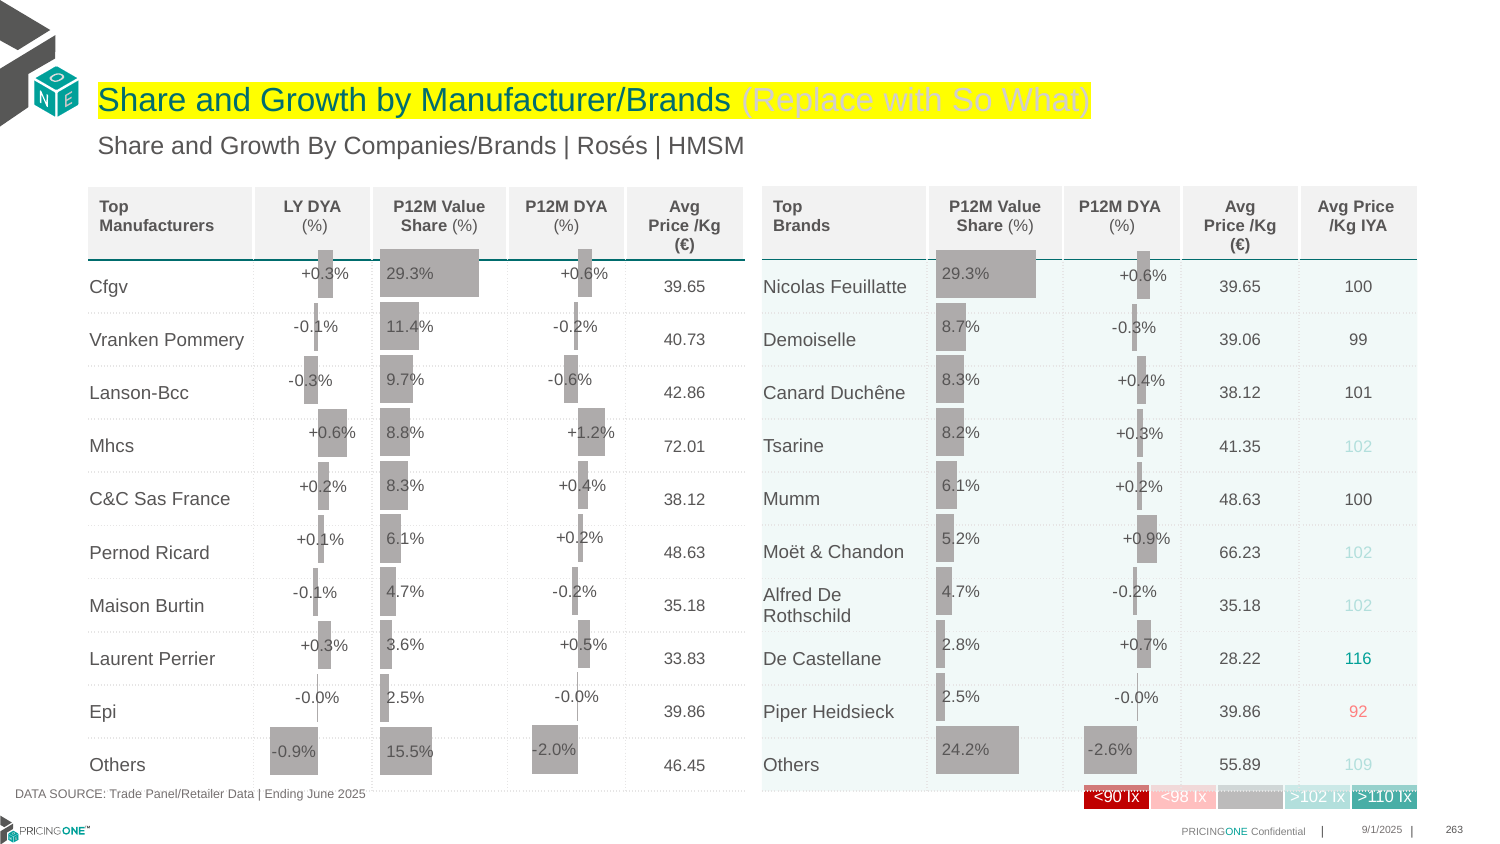

# Share and Growth by Manufacturer/Brands (Replace with So What)

Share and Growth By Companies/Brands | Rosés | HMSM
| Top Brands | P12M Value Share (%) | P12M DYA (%) | Avg Price /Kg (€) | Avg Price /Kg IYA |
| --- | --- | --- | --- | --- |
| Nicolas Feuillatte |  |  | 39.65 | 100 |
| Demoiselle |  |  | 39.06 | 99 |
| Canard Duchêne |  |  | 38.12 | 101 |
| Tsarine |  |  | 41.35 | 102 |
| Mumm |  |  | 48.63 | 100 |
| Moët & Chandon |  |  | 66.23 | 102 |
| Alfred De Rothschild |  |  | 35.18 | 102 |
| De Castellane |  |  | 28.22 | 116 |
| Piper Heidsieck |  |  | 39.86 | 92 |
| Others |  |  | 55.89 | 109 |
| Top Manufacturers | LY DYA (%) | P12M Value Share (%) | P12M DYA (%) | Avg Price /Kg (€) |
| --- | --- | --- | --- | --- |
| Cfgv |  |  |  | 39.65 |
| Vranken Pommery |  |  |  | 40.73 |
| Lanson-Bcc |  |  |  | 42.86 |
| Mhcs |  |  |  | 72.01 |
| C&C Sas France |  |  |  | 38.12 |
| Pernod Ricard |  |  |  | 48.63 |
| Maison Burtin |  |  |  | 35.18 |
| Laurent Perrier |  |  |  | 33.83 |
| Epi |  |  |  | 39.86 |
| Others |  |  |  | 46.45 |

### Chart

| Category | Share DYA P12M |
|---|---|
|  | 0.006150280671556874 |

### Chart

| Category | Value Share P12M |
|---|---|
|  | 0.29263832041007837 |

### Chart

| Category | Share DYA LY |
|---|---|
|  | 0.0028575049460002333 |

### Chart

| Category | Value Share |
|---|---|
|  | 0.29263832041007837 |

### Chart

| Category | Share DYA |
|---|---|
|  | 0.006150280671556874 |
DATA SOURCE: Trade Panel/Retailer Data | Ending June 2025
| <90 Ix | <98 Ix |  | >102 Ix | >110 Ix |
| --- | --- | --- | --- | --- |

9/1/2025
263